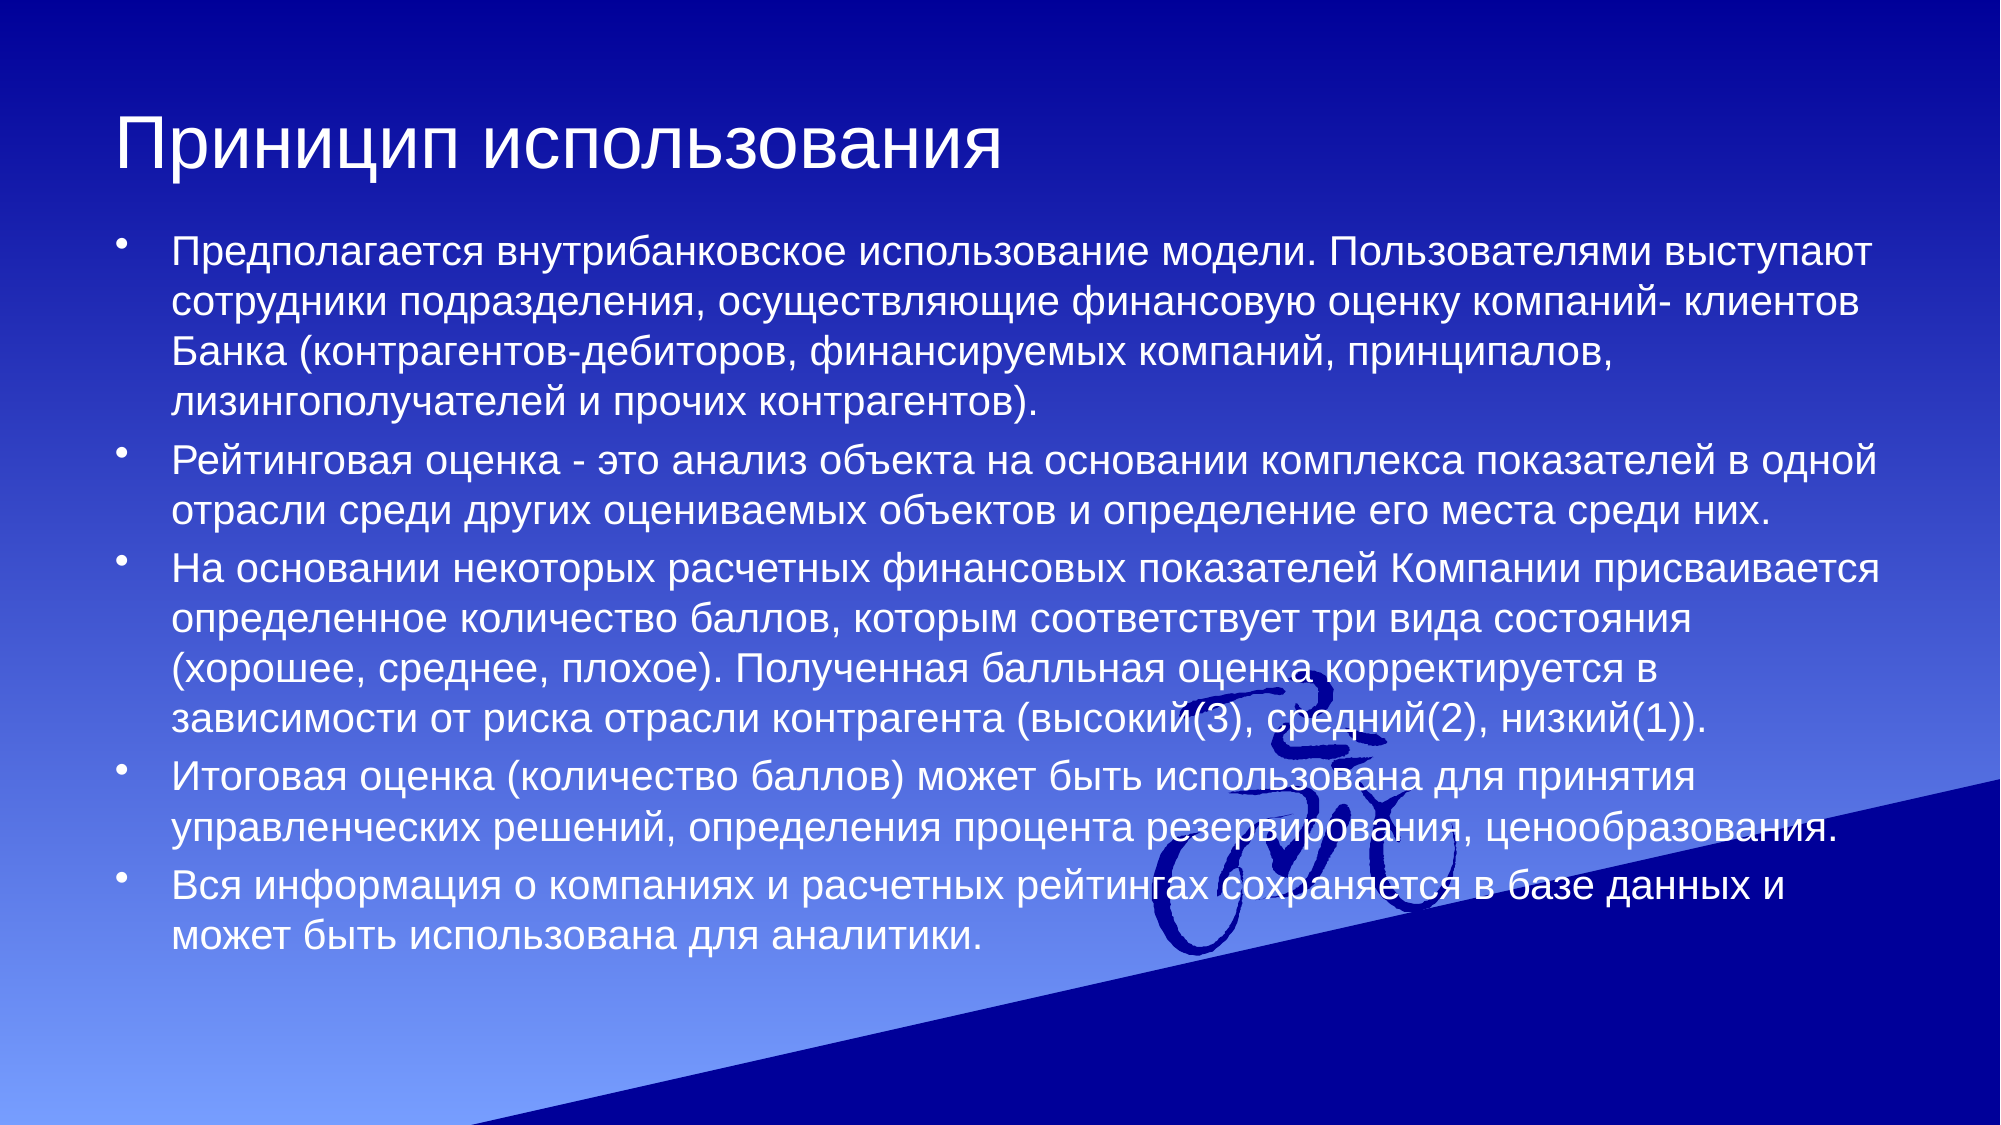

# Приницип использования
Предполагается внутрибанковское использование модели. Пользователями выступают сотрудники подразделения, осуществляющие финансовую оценку компаний- клиентов Банка (контрагентов-дебиторов, финансируемых компаний, принципалов, лизингополучателей и прочих контрагентов).
Рейтинговая оценка - это анализ объекта на основании комплекса показателей в одной отрасли среди других оцениваемых объектов и определение его места среди них.
На основании некоторых расчетных финансовых показателей Компании присваивается определенное количество баллов, которым соответствует три вида состояния (хорошее, среднее, плохое). Полученная балльная оценка корректируется в зависимости от риска отрасли контрагента (высокий(3), средний(2), низкий(1)).
Итоговая оценка (количество баллов) может быть использована для принятия управленческих решений, определения процента резервирования, ценообразования.
Вся информация о компаниях и расчетных рейтингах сохраняется в базе данных и может быть использована для аналитики.